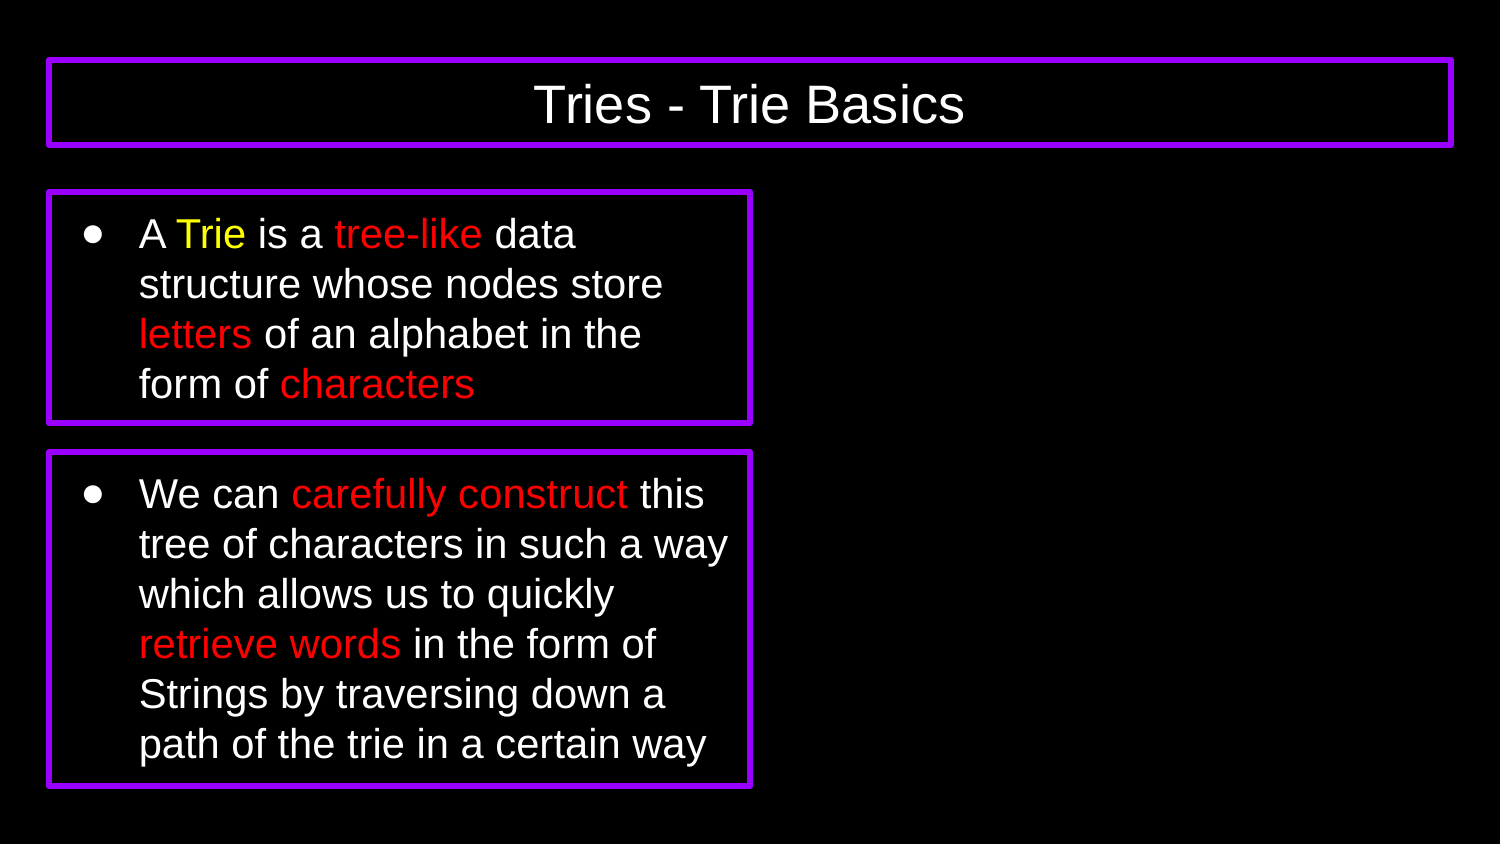

# Tries - Trie Basics
A Trie is a tree-like data structure whose nodes store letters of an alphabet in the form of characters
We can carefully construct this tree of characters in such a way which allows us to quickly retrieve words in the form of Strings by traversing down a path of the trie in a certain way